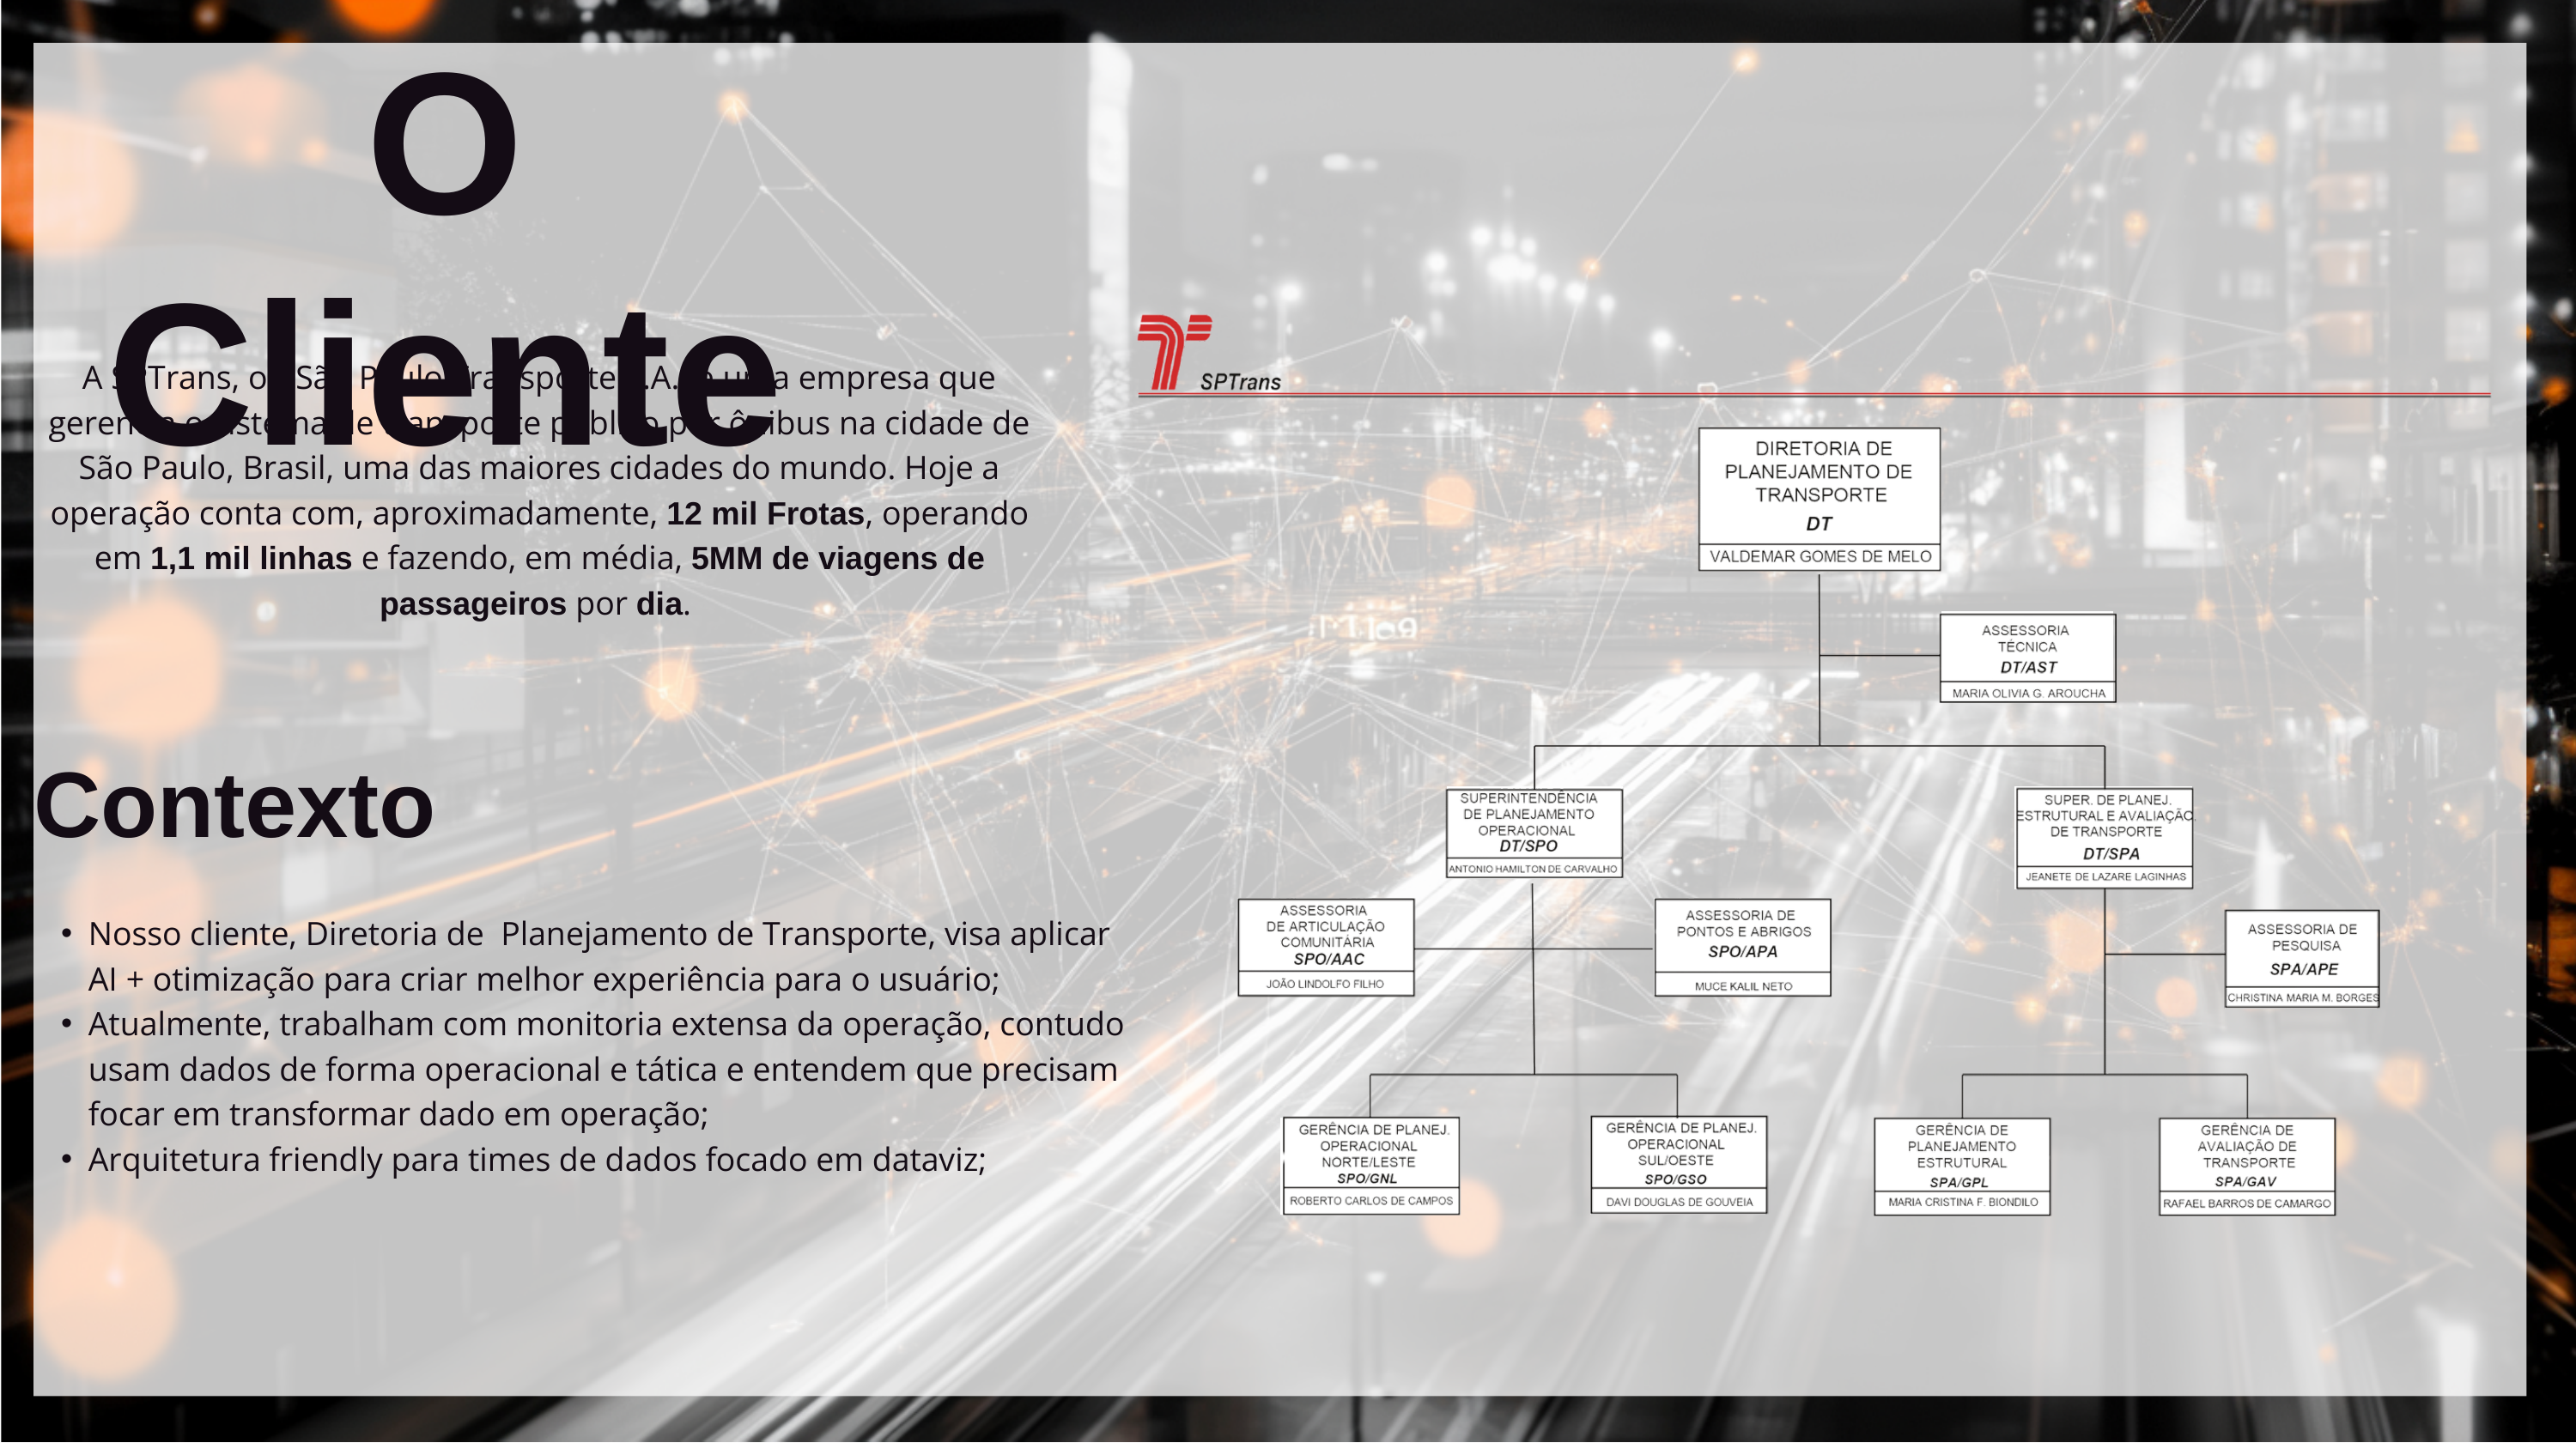

O Cliente

A SPTrans, ou São Paulo Transporte S.A., é uma empresa que gerencia o sistema de transporte público por ônibus na cidade de São Paulo, Brasil, uma das maiores cidades do mundo. Hoje a operação conta com, aproximadamente, 12 mil Frotas, operando em 1,1 mil linhas e fazendo, em média, 5MM de viagens de passageiros por dia.

Contexto

Nosso cliente, Diretoria de  Planejamento de Transporte, visa aplicar AI + otimização para criar melhor experiência para o usuário;
Atualmente, trabalham com monitoria extensa da operação, contudo usam dados de forma operacional e tática e entendem que precisam focar em transformar dado em operação;
Arquitetura friendly para times de dados focado em dataviz;